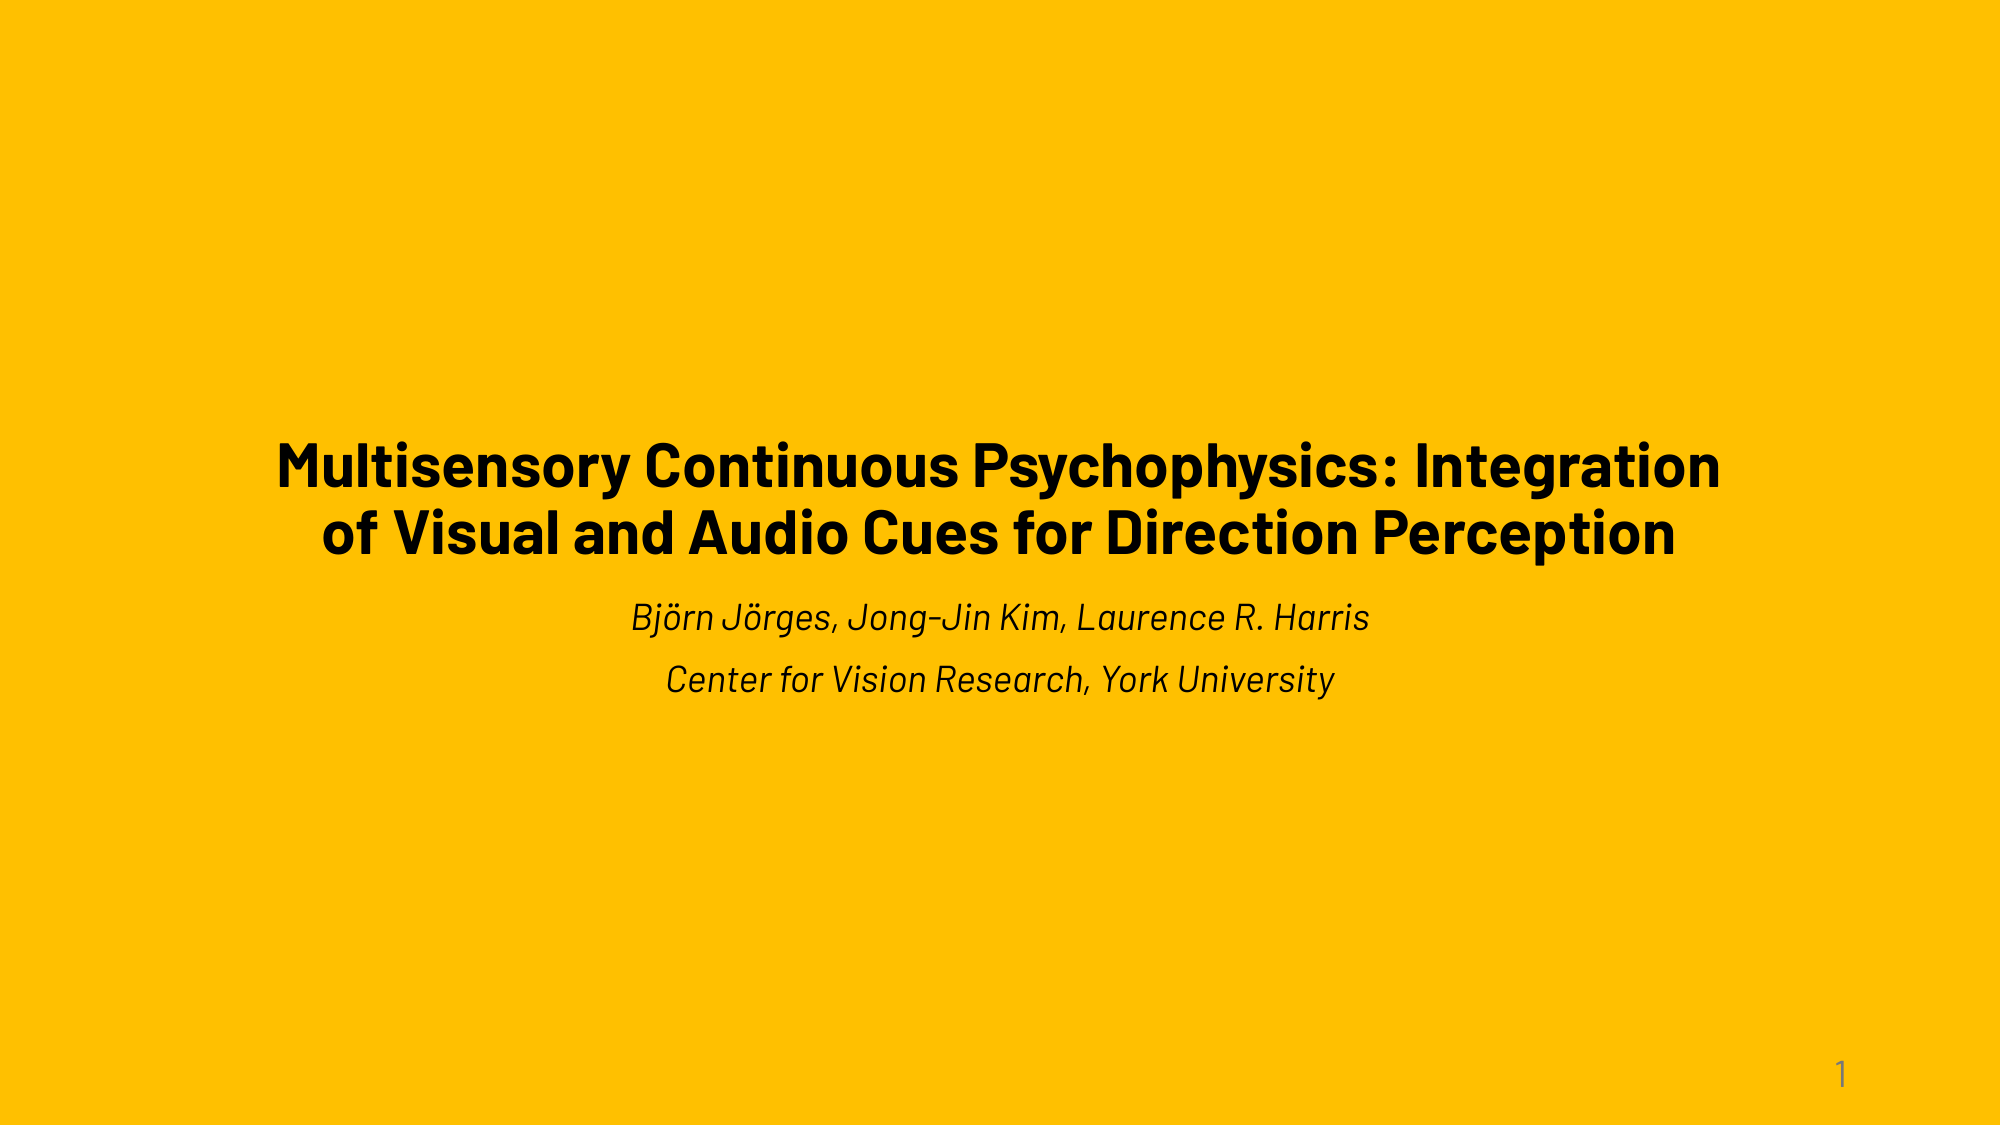

# Multisensory Continuous Psychophysics: Heading Perception is Faster but Not More Precise When Both Sound and Visual Cues are Present
Multisensory Continuous Psychophysics: Integration of Visual and Audio Cues for Direction Perception
Björn Jörges, Jong-Jin Kim, Laurence R. Harris
Center for Vision Research, York University
1